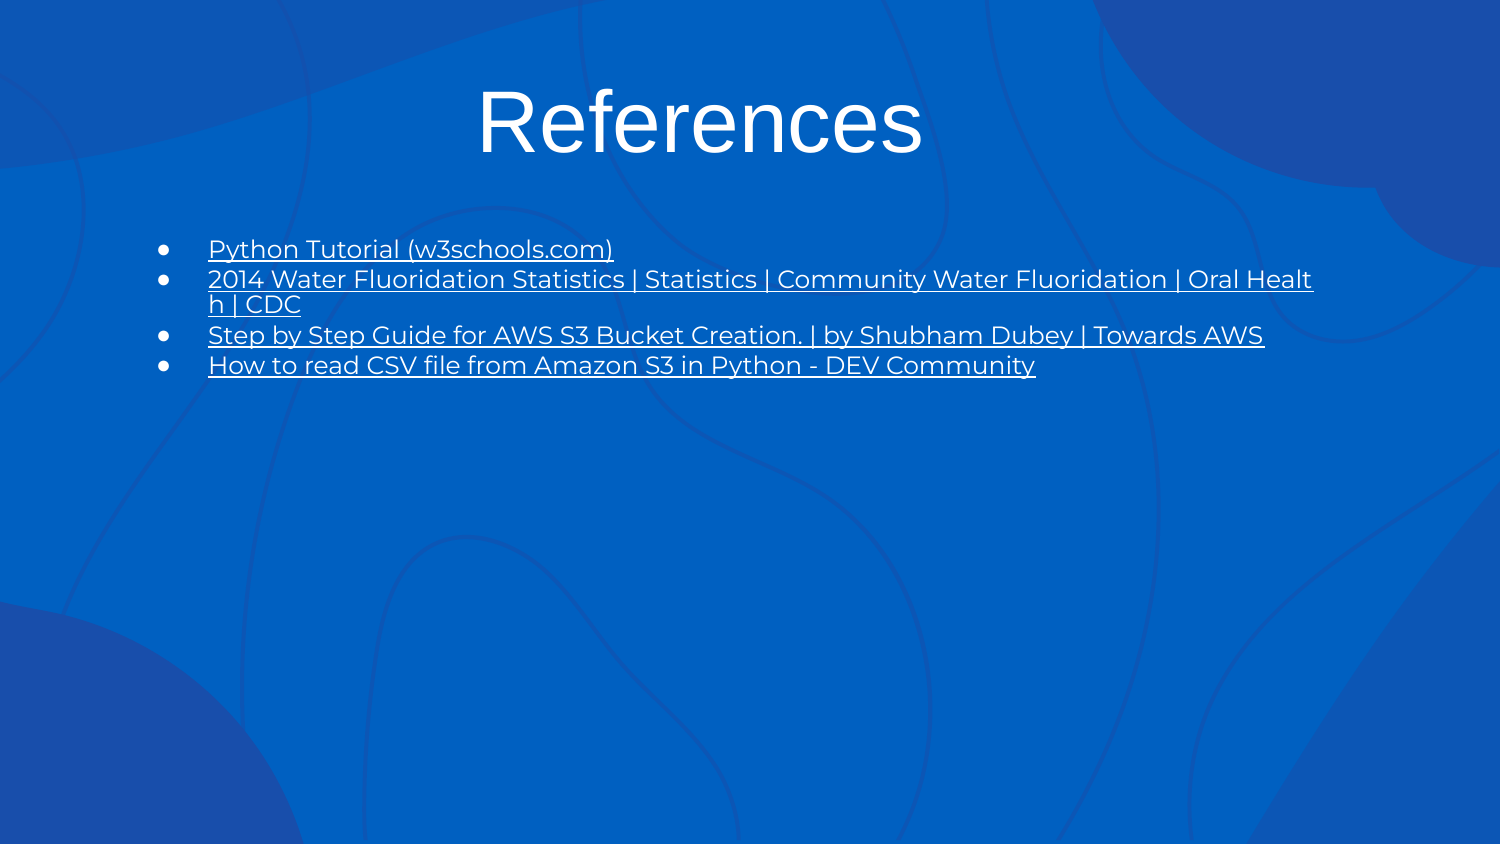

# References
Python Tutorial (w3schools.com)
2014 Water Fluoridation Statistics | Statistics | Community Water Fluoridation | Oral Health | CDC
Step by Step Guide for AWS S3 Bucket Creation. | by Shubham Dubey | Towards AWS
How to read CSV file from Amazon S3 in Python - DEV Community